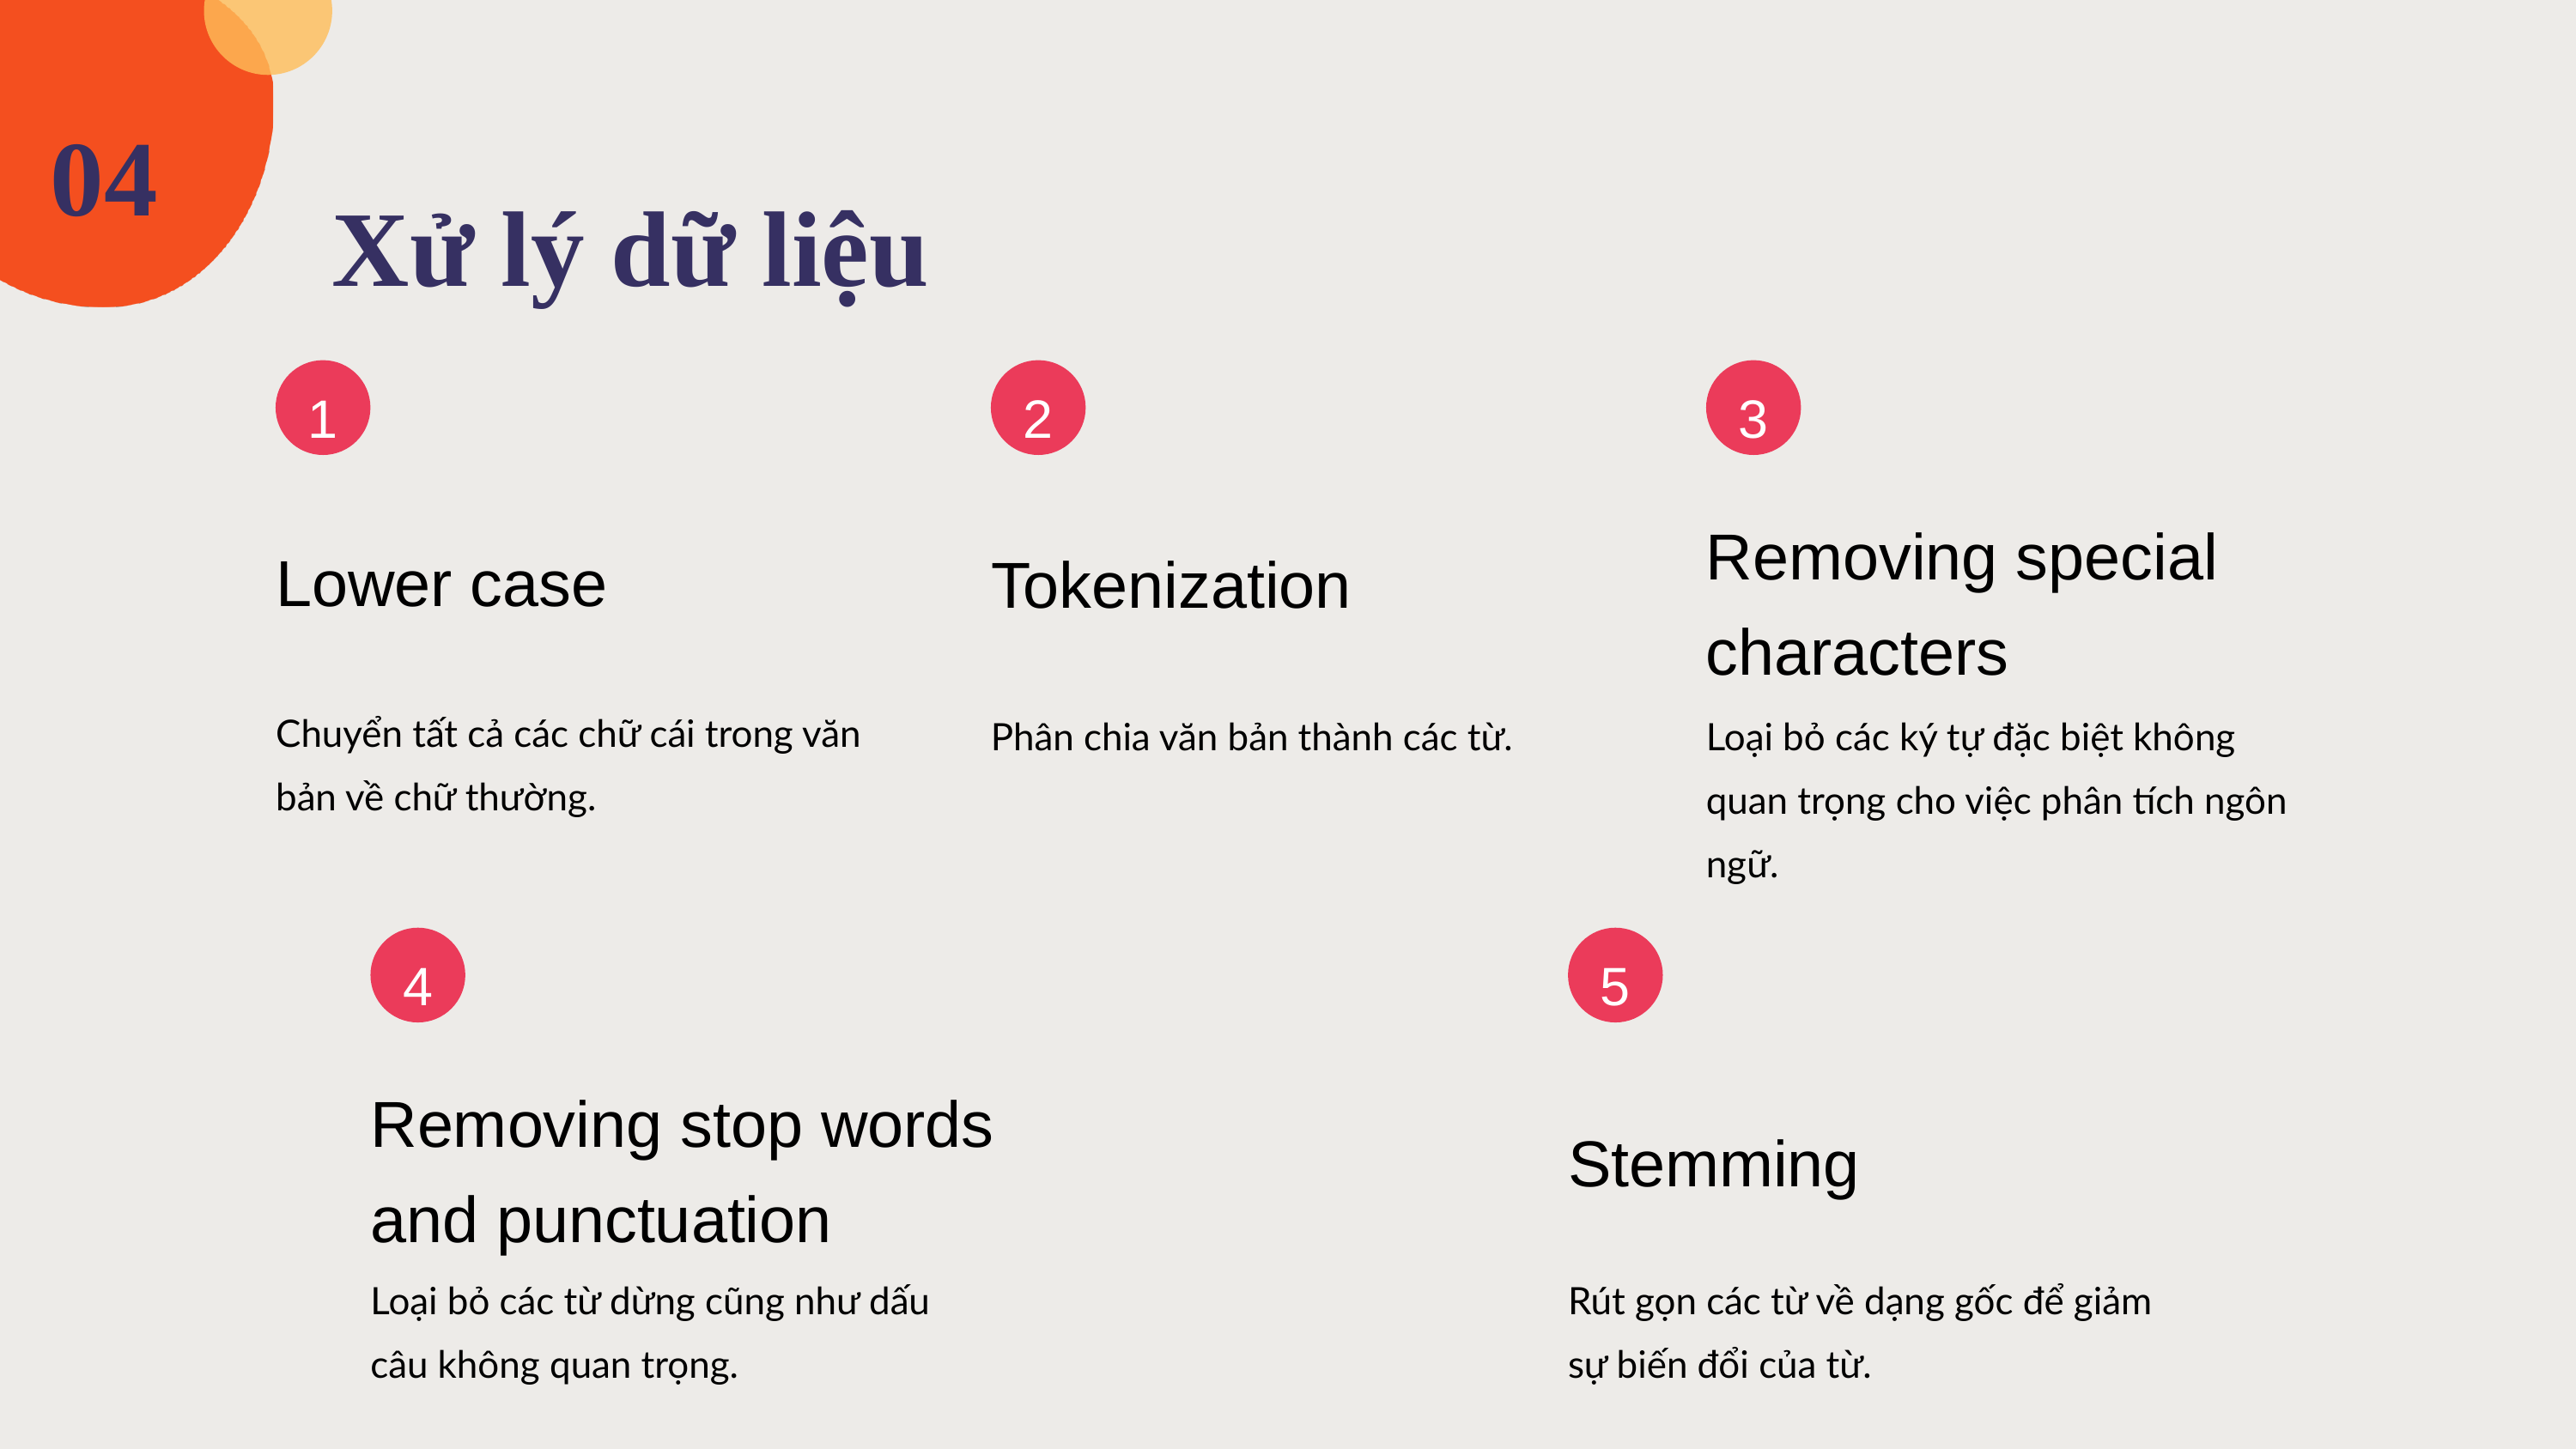

04
Xử lý dữ liệu

1

2

3
Removing special characters
Lower case
Tokenization
Chuyển tất cả các chữ cái trong văn bản về chữ thường.
Phân chia văn bản thành các từ.
Loại bỏ các ký tự đặc biệt không quan trọng cho việc phân tích ngôn ngữ.

4

5
Removing stop words and punctuation
Stemming
Loại bỏ các từ dừng cũng như dấu câu không quan trọng.
Rút gọn các từ về dạng gốc để giảm sự biến đổi của từ.